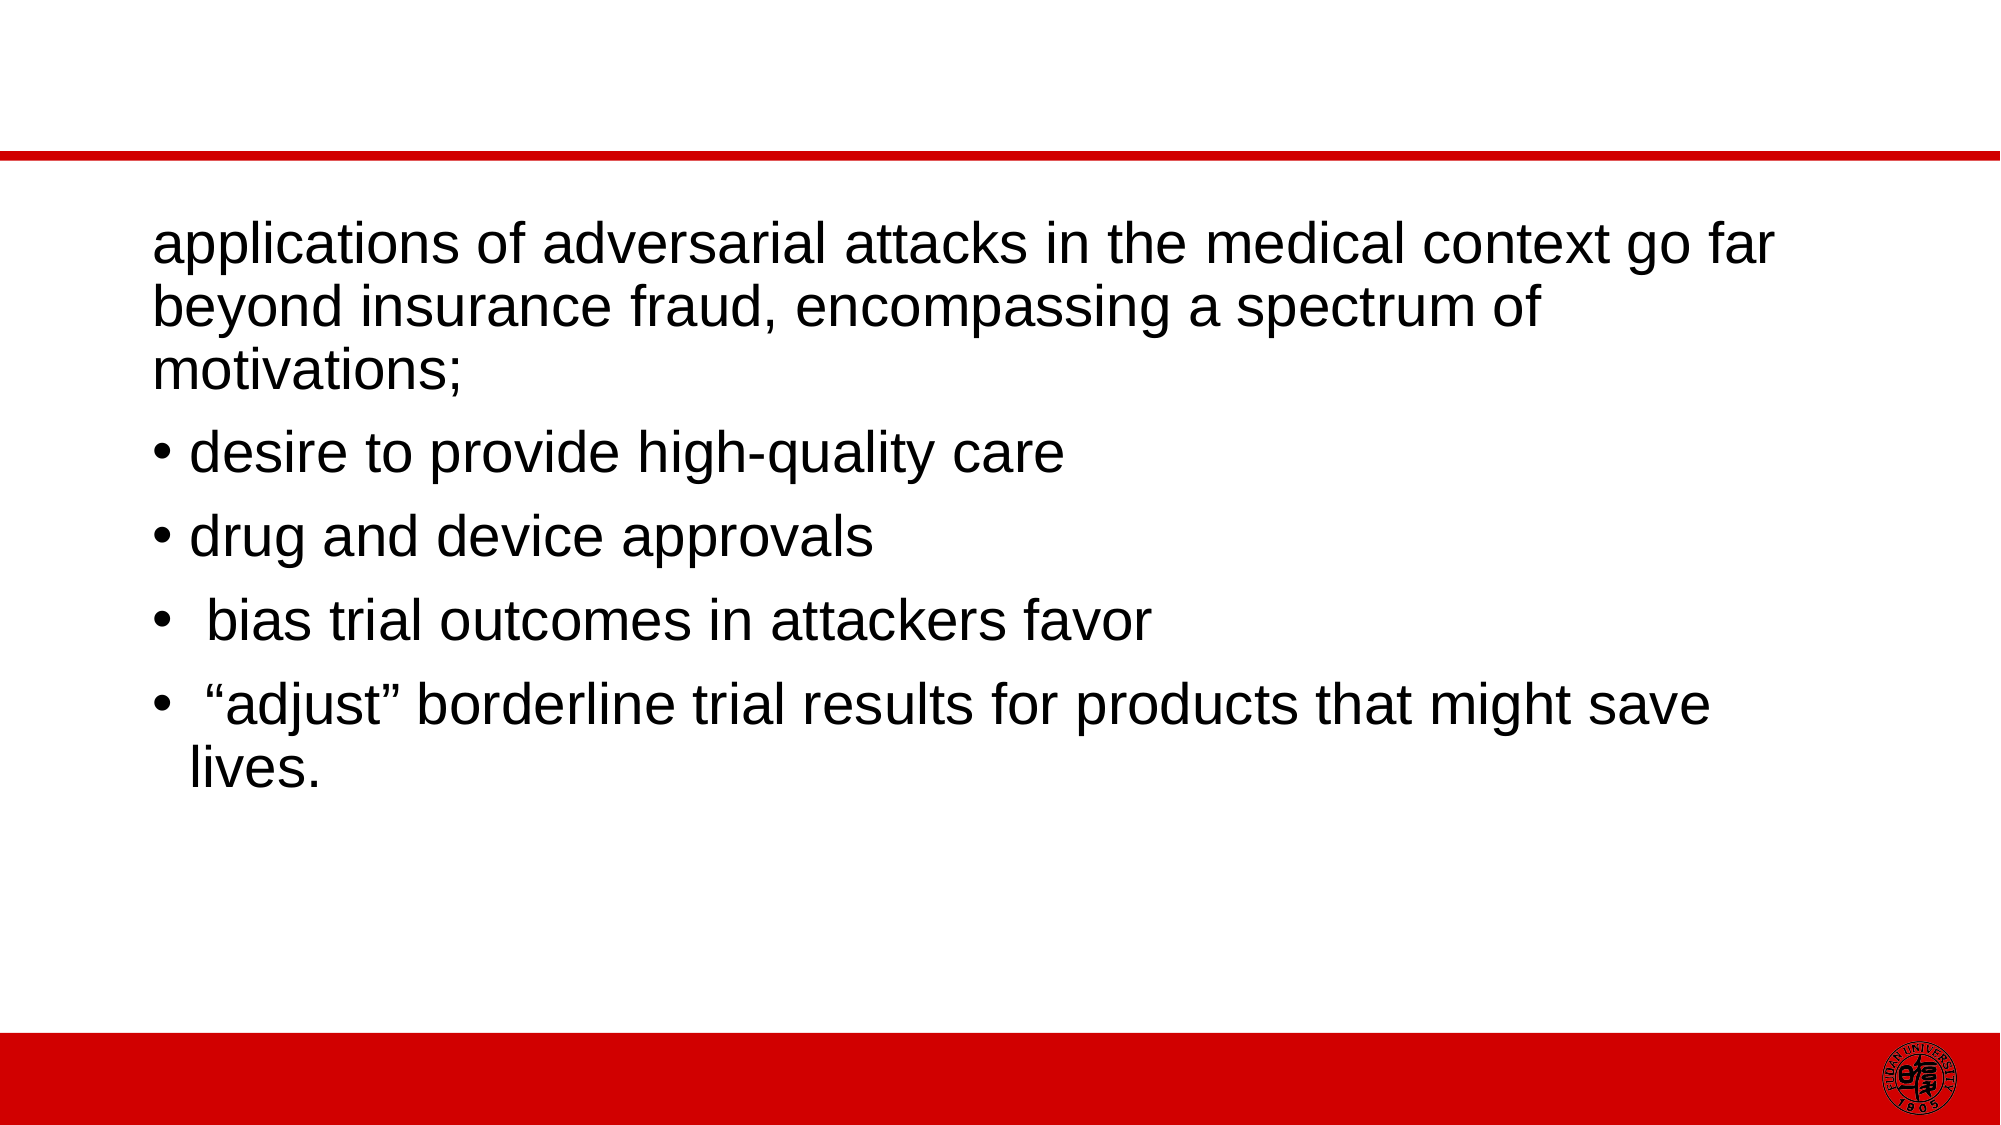

#
applications of adversarial attacks in the medical context go far beyond insurance fraud, encompassing a spectrum of motivations;
desire to provide high-quality care
drug and device approvals
 bias trial outcomes in attackers favor
 “adjust” borderline trial results for products that might save lives.